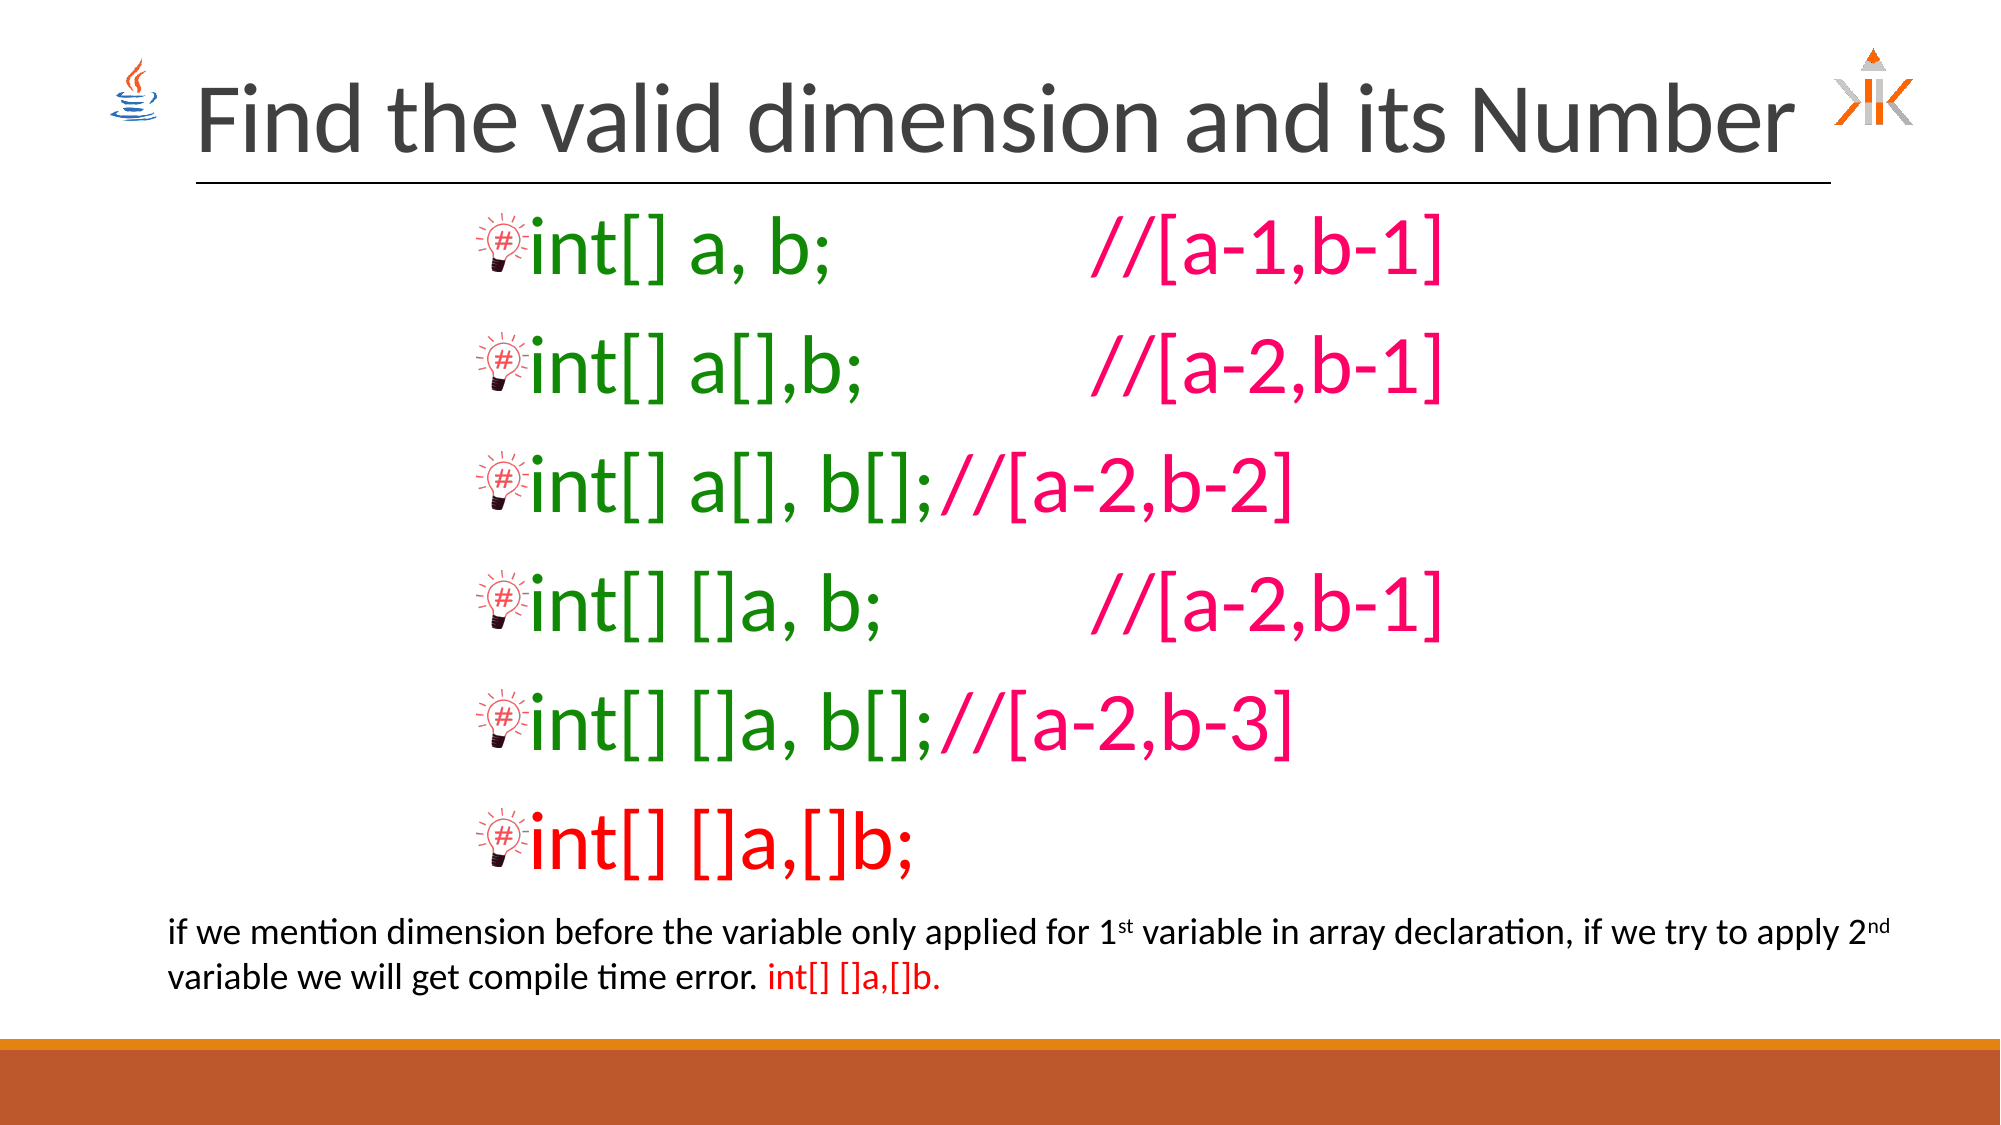

# Find the valid dimension and its Number
int[] a, b;		//[a-1,b-1]
int[] a[],b;		//[a-2,b-1]
int[] a[], b[];	//[a-2,b-2]
int[] []a, b;		//[a-2,b-1]
int[] []a, b[];	//[a-2,b-3]
int[] []a,[]b;
if we mention dimension before the variable only applied for 1st variable in array declaration, if we try to apply 2nd
variable we will get compile time error. int[] []a,[]b.